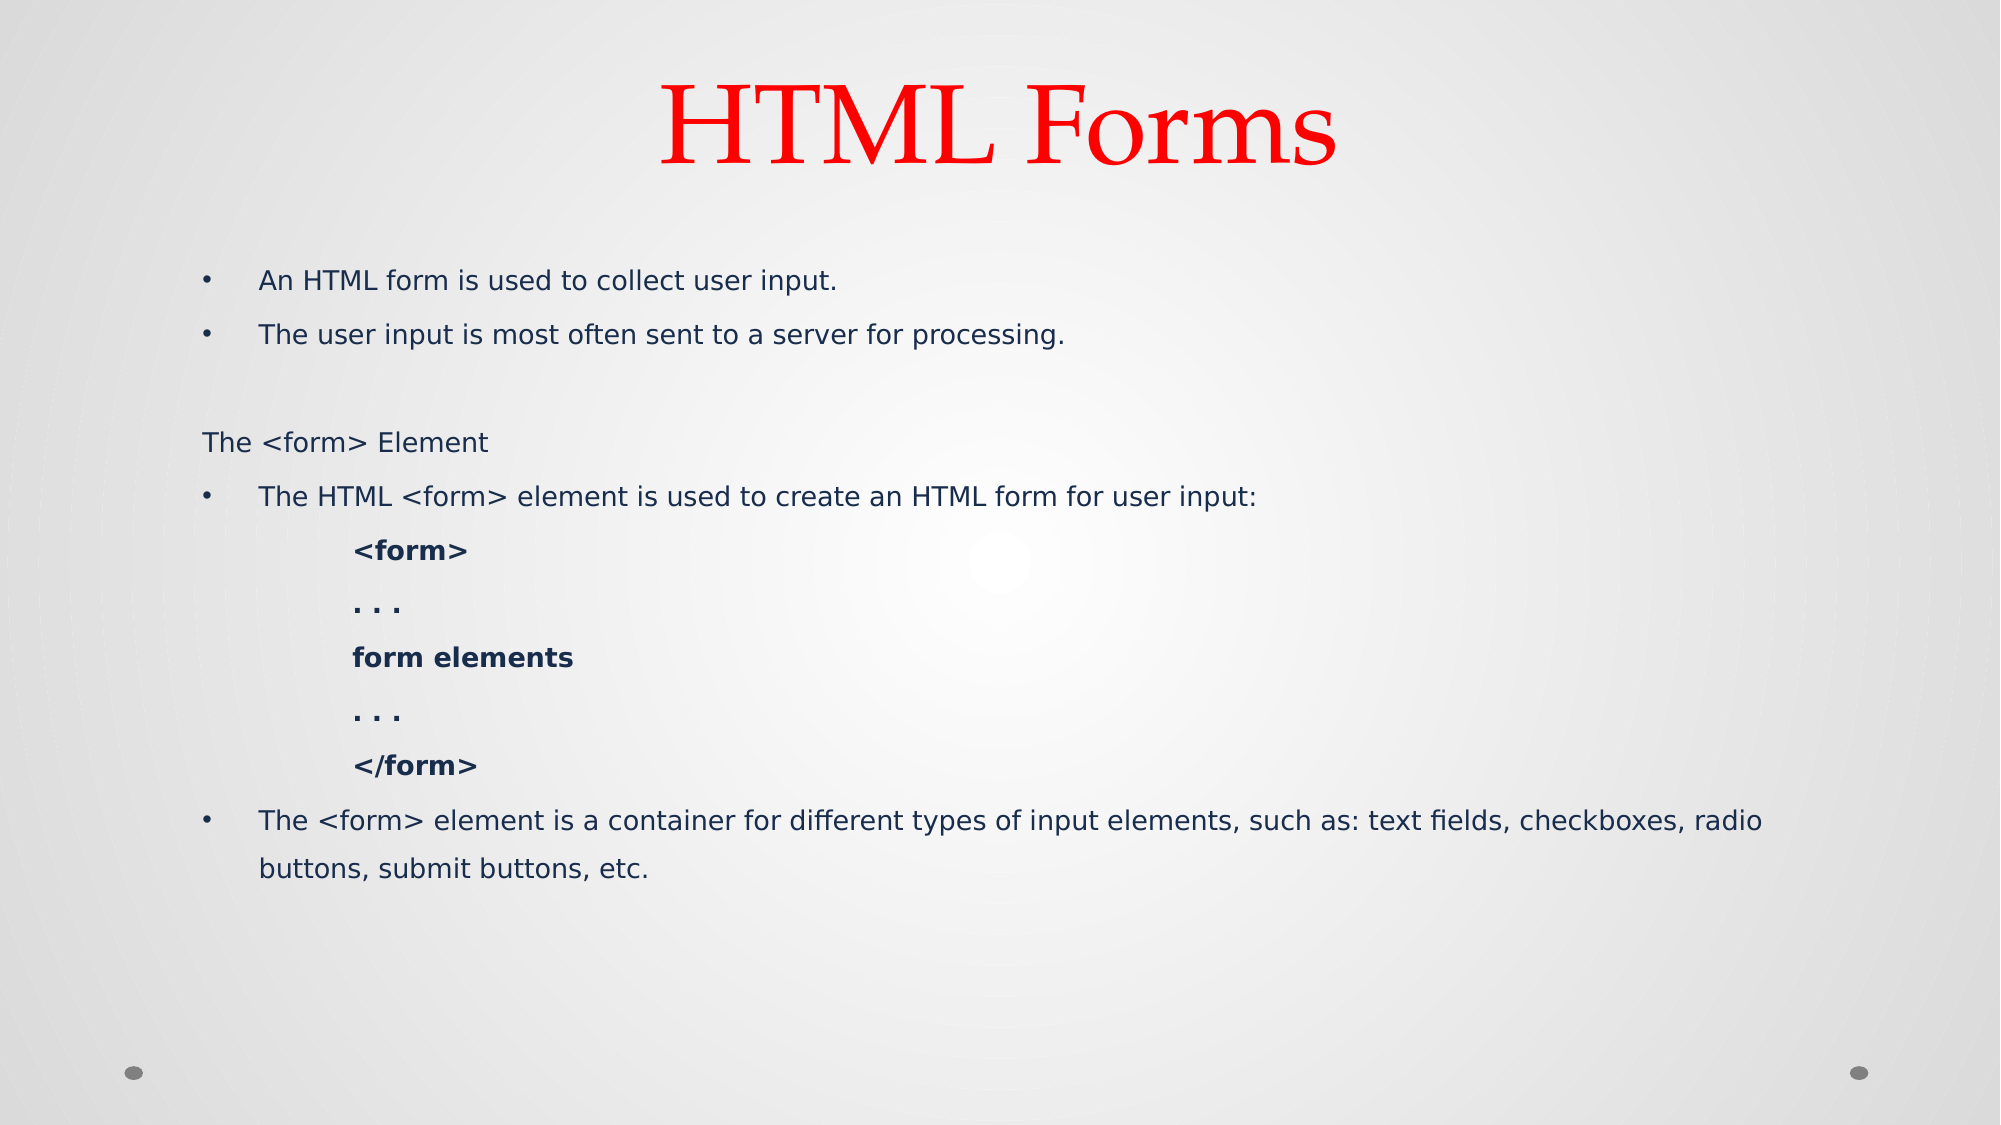

# HTML Forms
An HTML form is used to collect user input.
The user input is most often sent to a server for processing.

The <form> Element
The HTML <form> element is used to create an HTML form for user input:
	<form>
	. . .
	form elements
	. . .
	</form>
The <form> element is a container for different types of input elements, such as: text fields, checkboxes, radio buttons, submit buttons, etc.